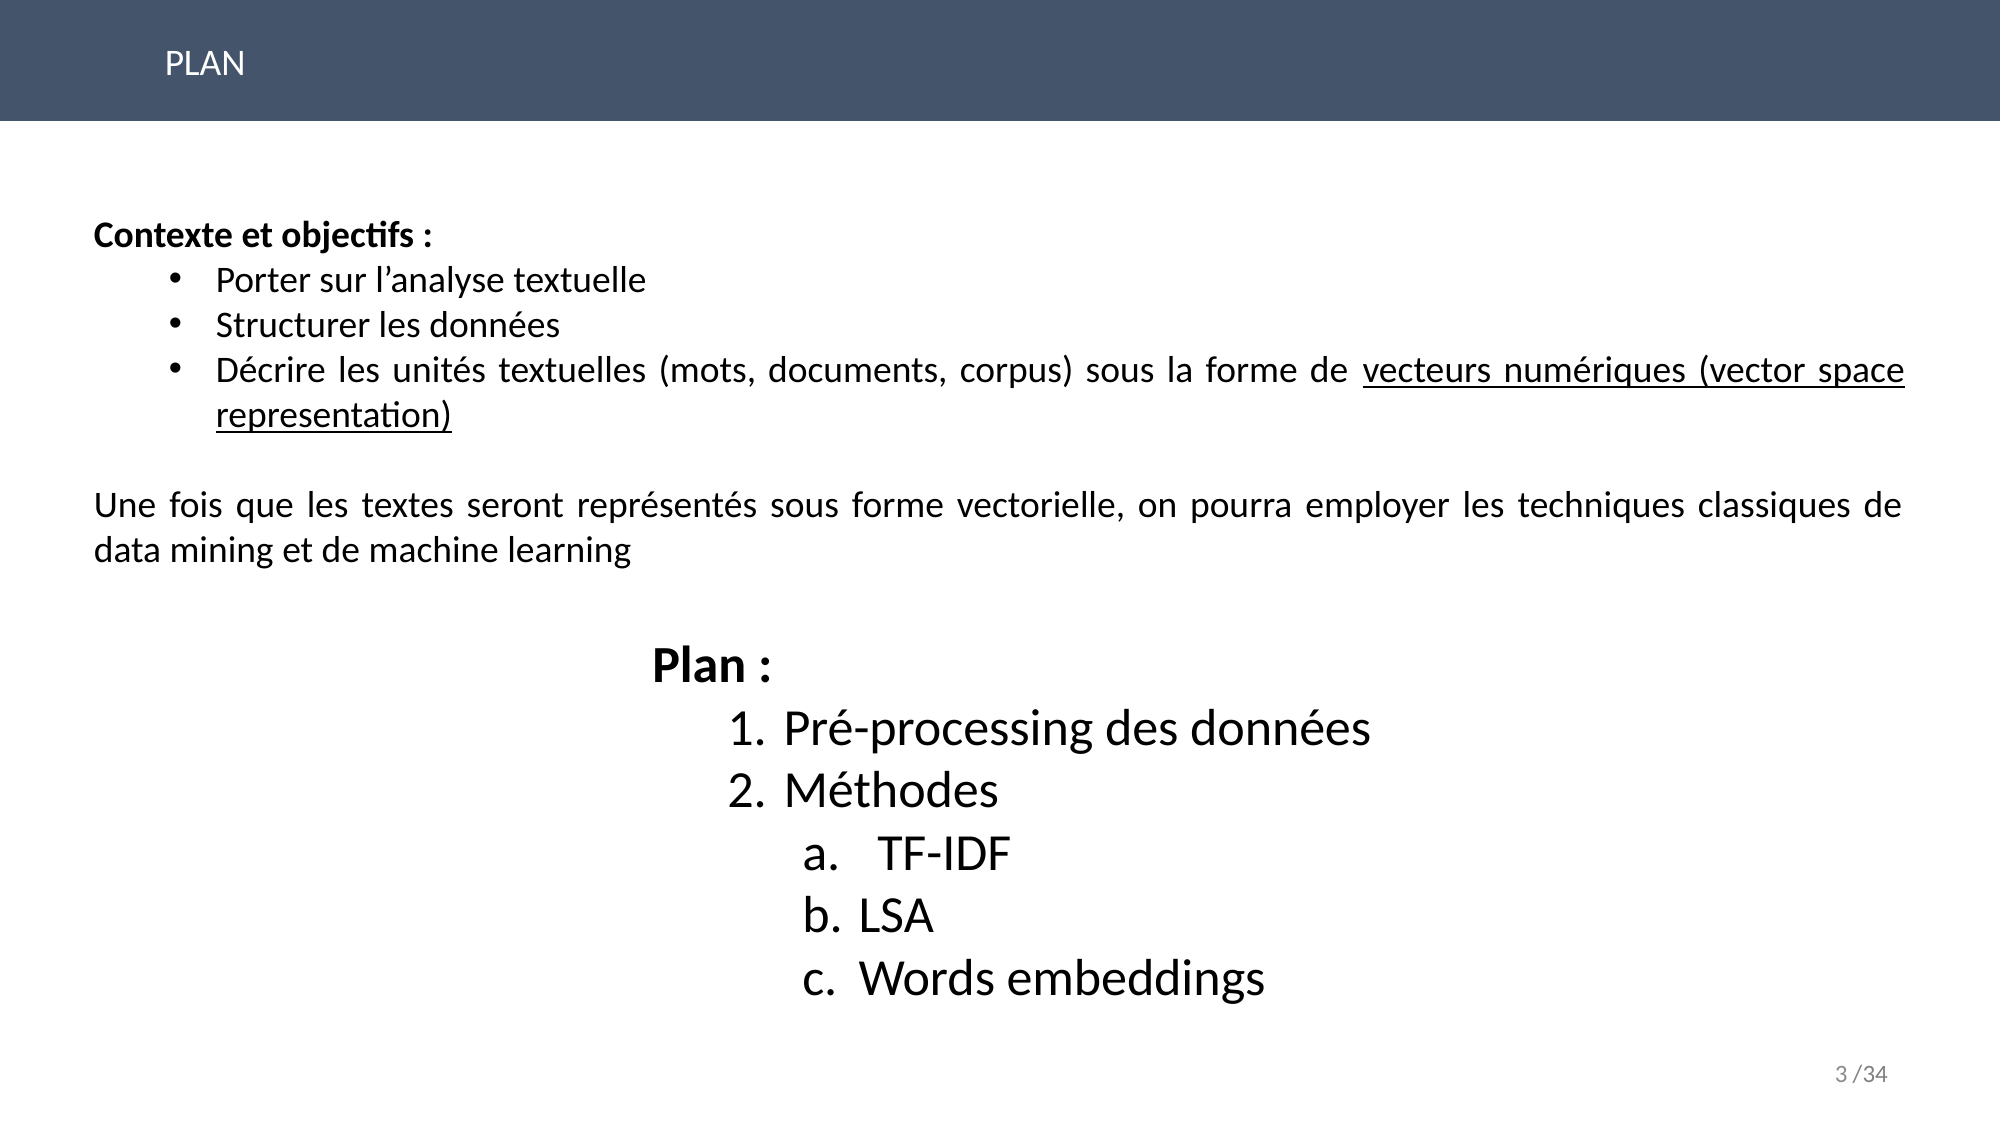

PLAN
Contexte et objectifs :
Porter sur l’analyse textuelle
Structurer les données
Décrire les unités textuelles (mots, documents, corpus) sous la forme de vecteurs numériques (vector space representation)

Une fois que les textes seront représentés sous forme vectorielle, on pourra employer les techniques classiques de data mining et de machine learning

Plan :
Pré-processing des données
Méthodes
TF-IDF
LSA
Words embeddings
3
/34